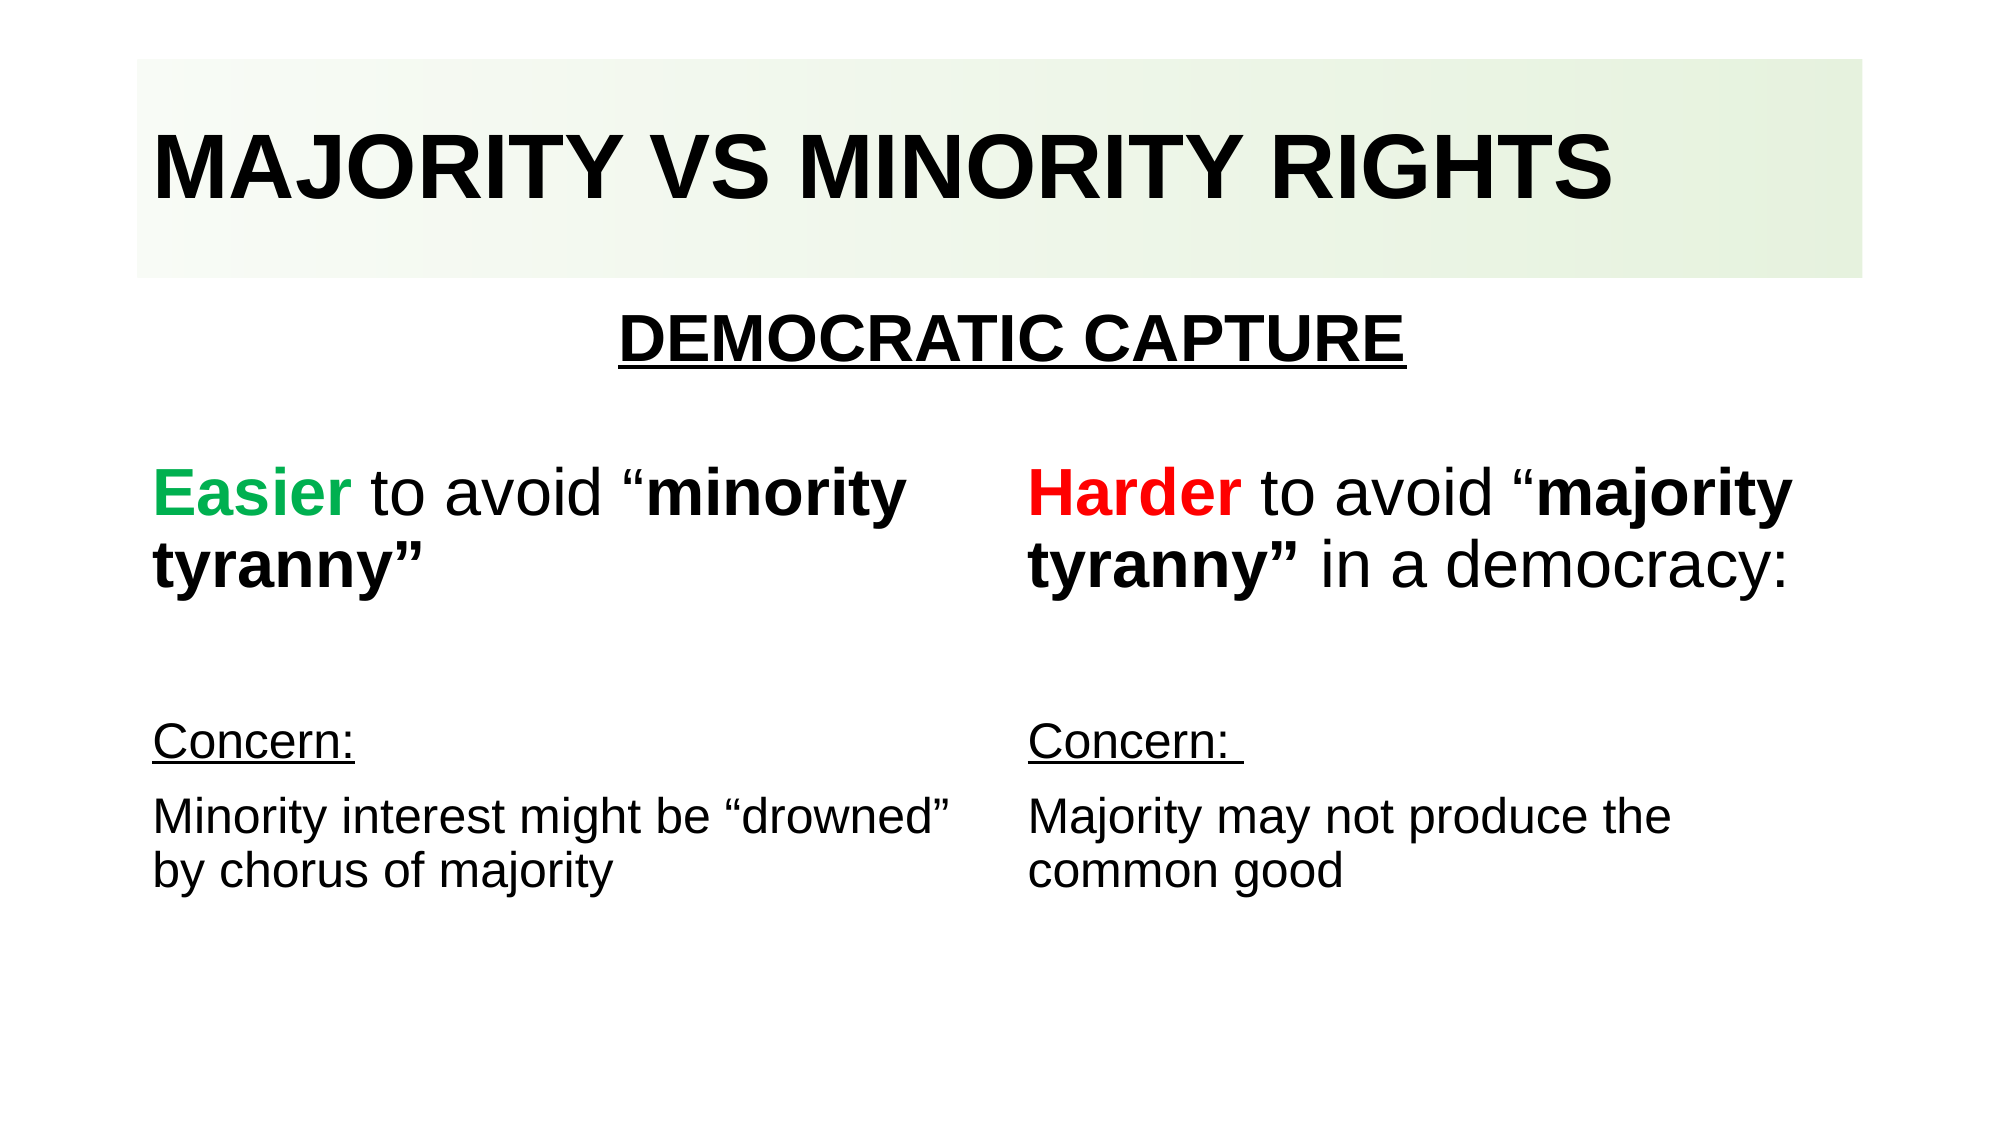

# Majority vs minority rights
Democratic Capture

Easier to avoid “minority tyranny”

Concern:
Minority interest might be “drowned” by chorus of majority

Harder to avoid “majority tyranny” in a democracy:

Concern:
Majority may not produce the common good